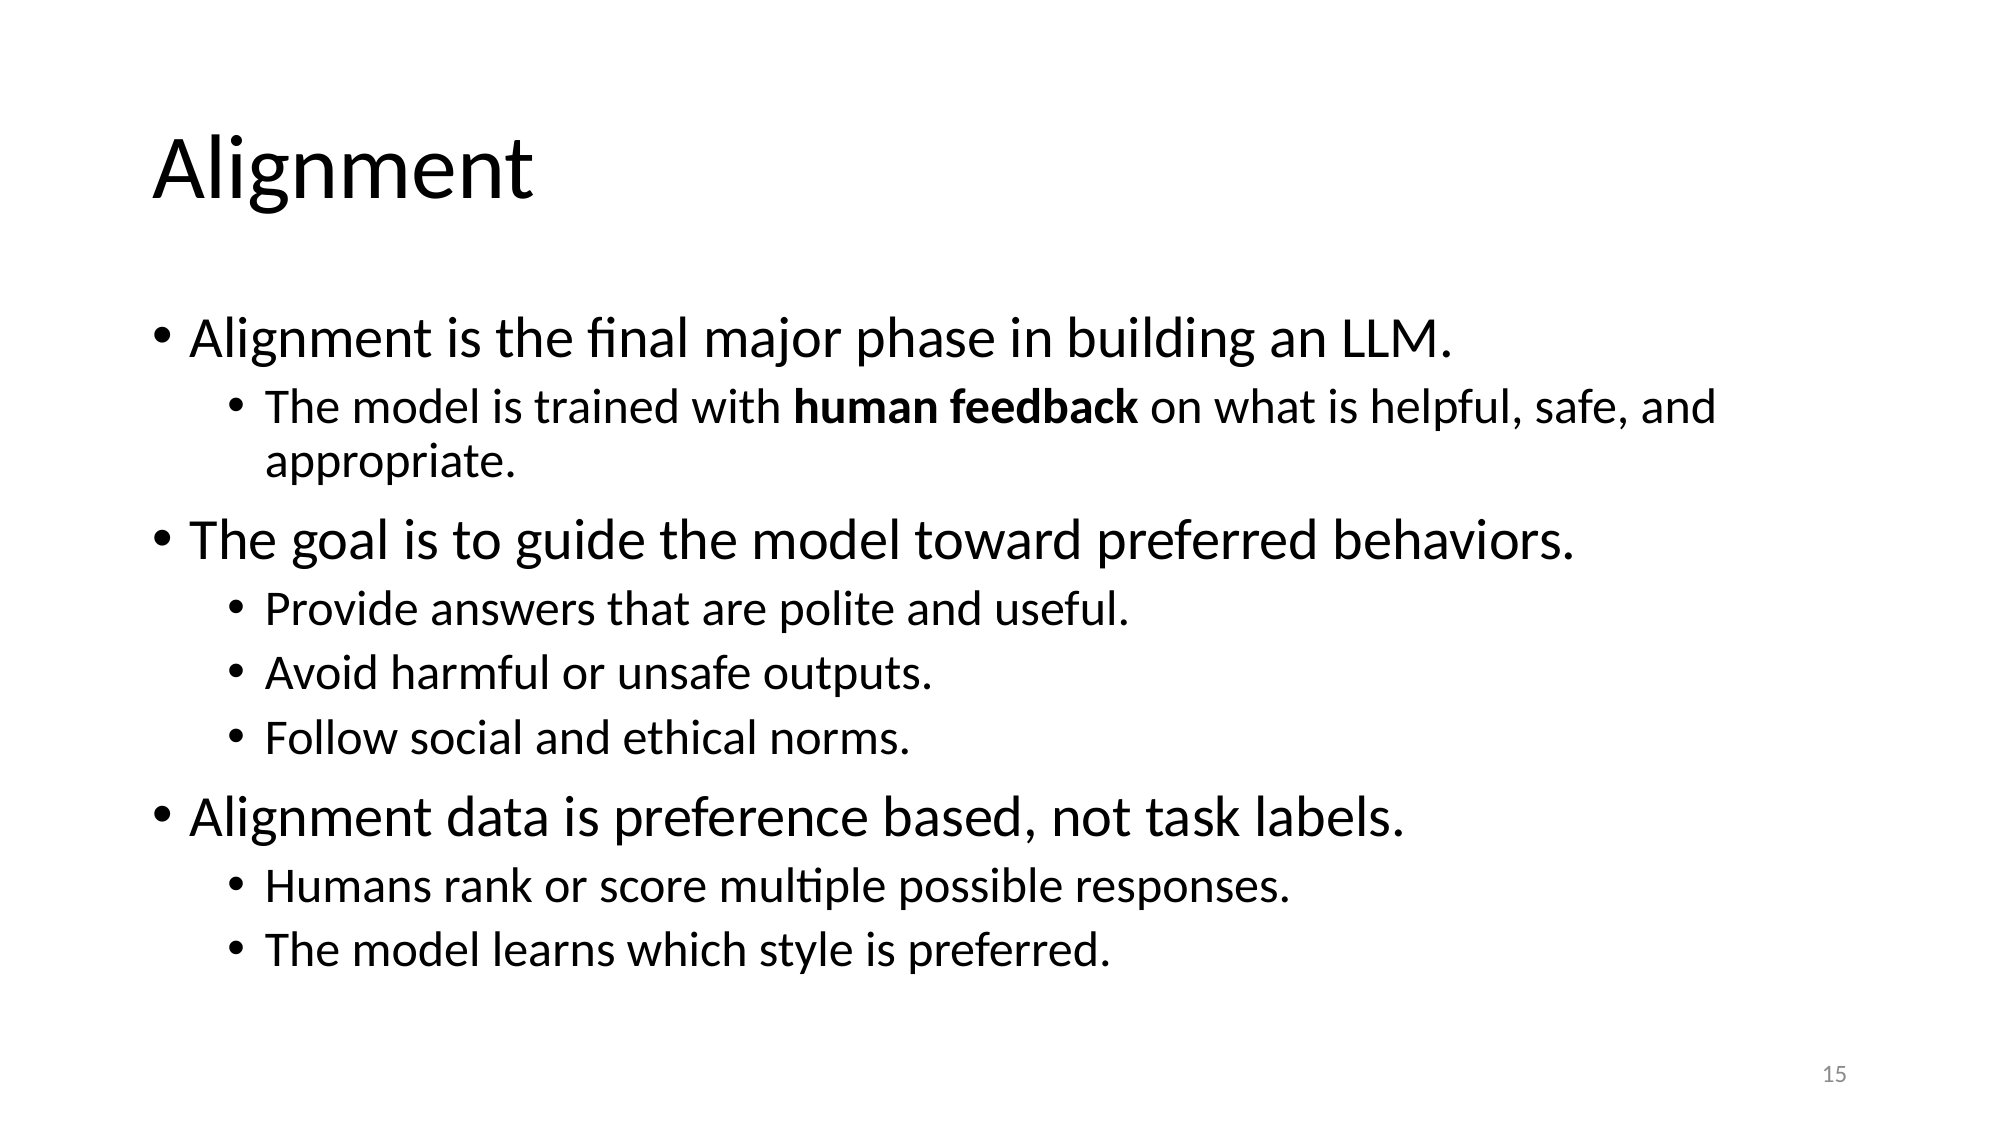

# Alignment
Alignment is the final major phase in building an LLM.
The model is trained with human feedback on what is helpful, safe, and appropriate.
The goal is to guide the model toward preferred behaviors.
Provide answers that are polite and useful.
Avoid harmful or unsafe outputs.
Follow social and ethical norms.
Alignment data is preference based, not task labels.
Humans rank or score multiple possible responses.
The model learns which style is preferred.

15